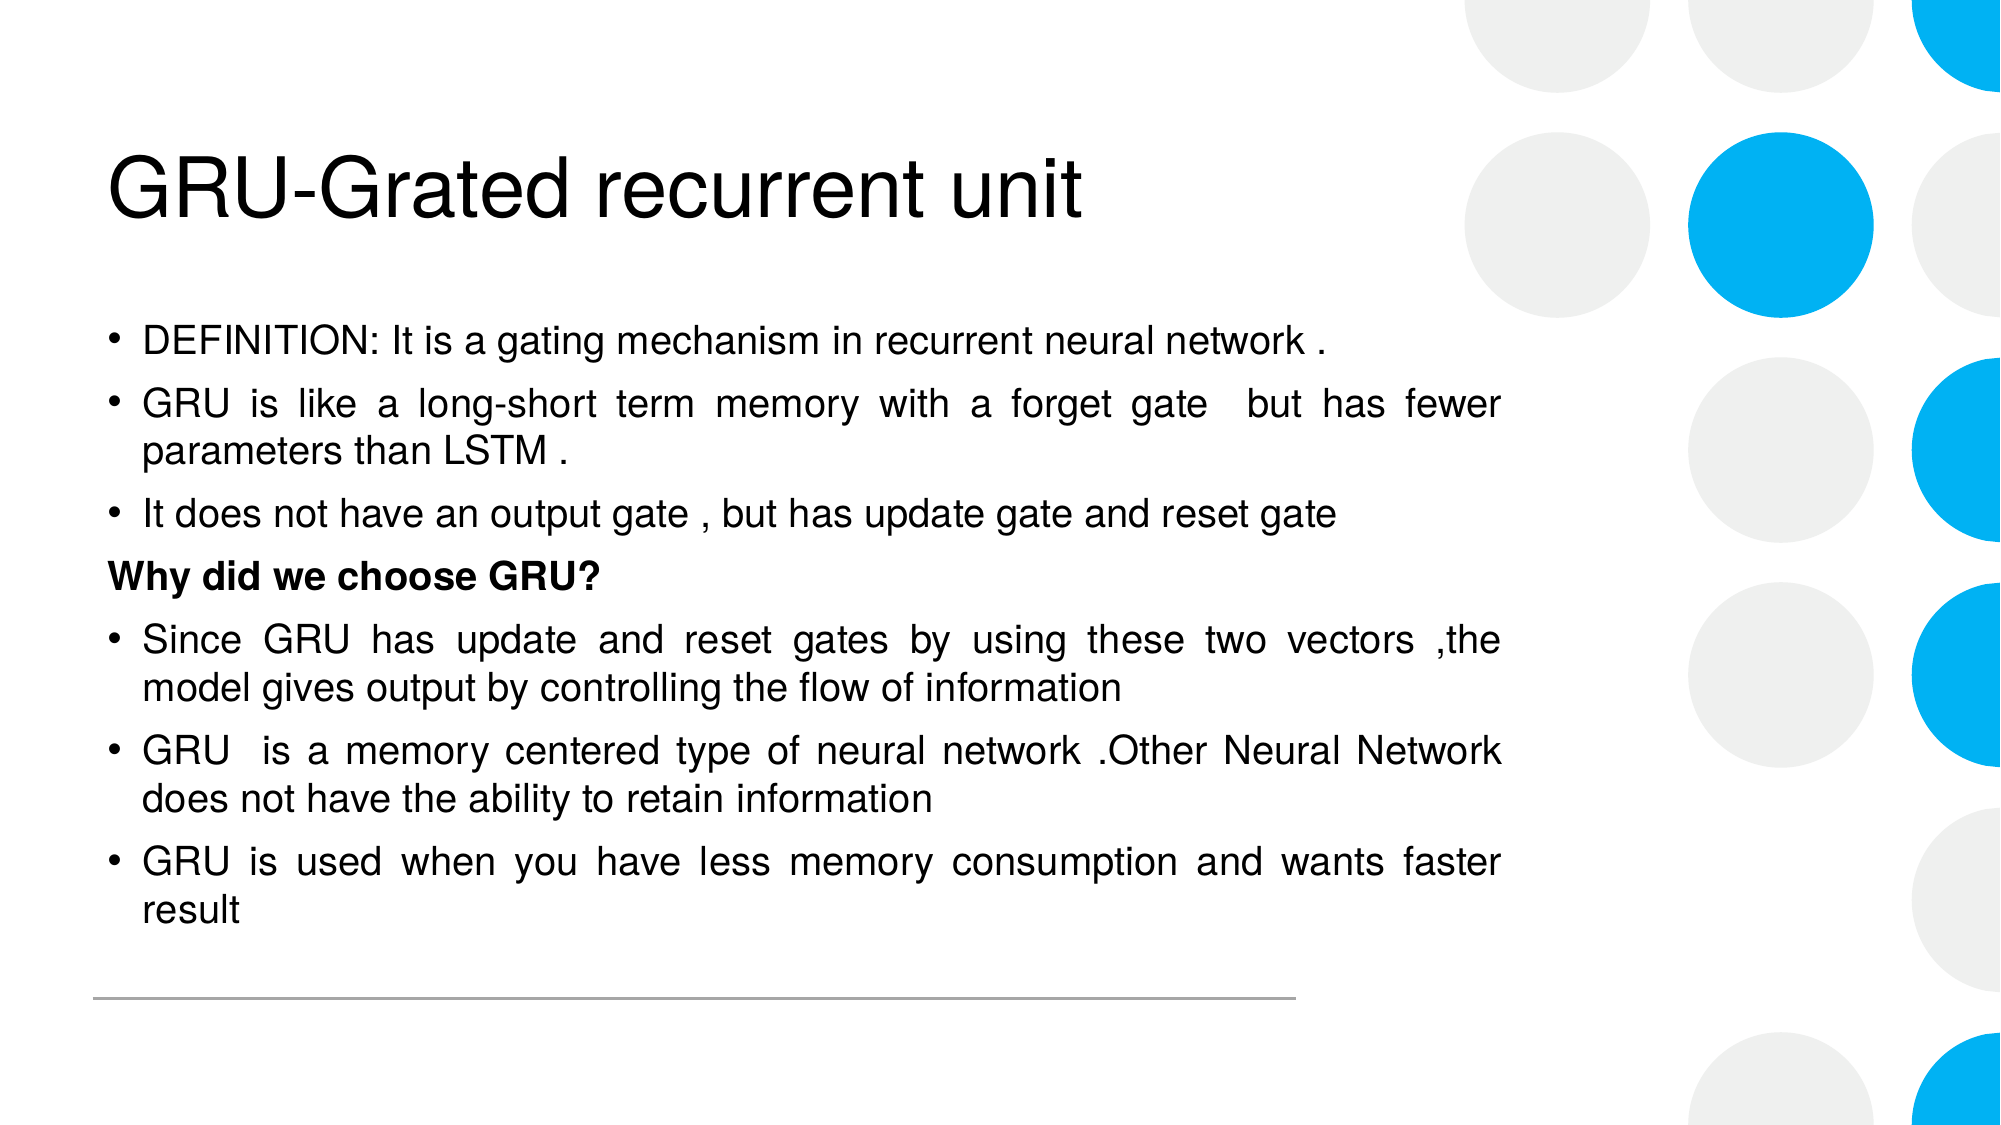

# GRU-Grated recurrent unit
DEFINITION: It is a gating mechanism in recurrent neural network .
GRU is like a long-short term memory with a forget gate  but has fewer parameters than LSTM .
It does not have an output gate , but has update gate and reset gate
Why did we choose GRU?
Since GRU has update and reset gates by using these two vectors ,the model gives output by controlling the flow of information
GRU  is a memory centered type of neural network .Other Neural Network does not have the ability to retain information
GRU is used when you have less memory consumption and wants faster result